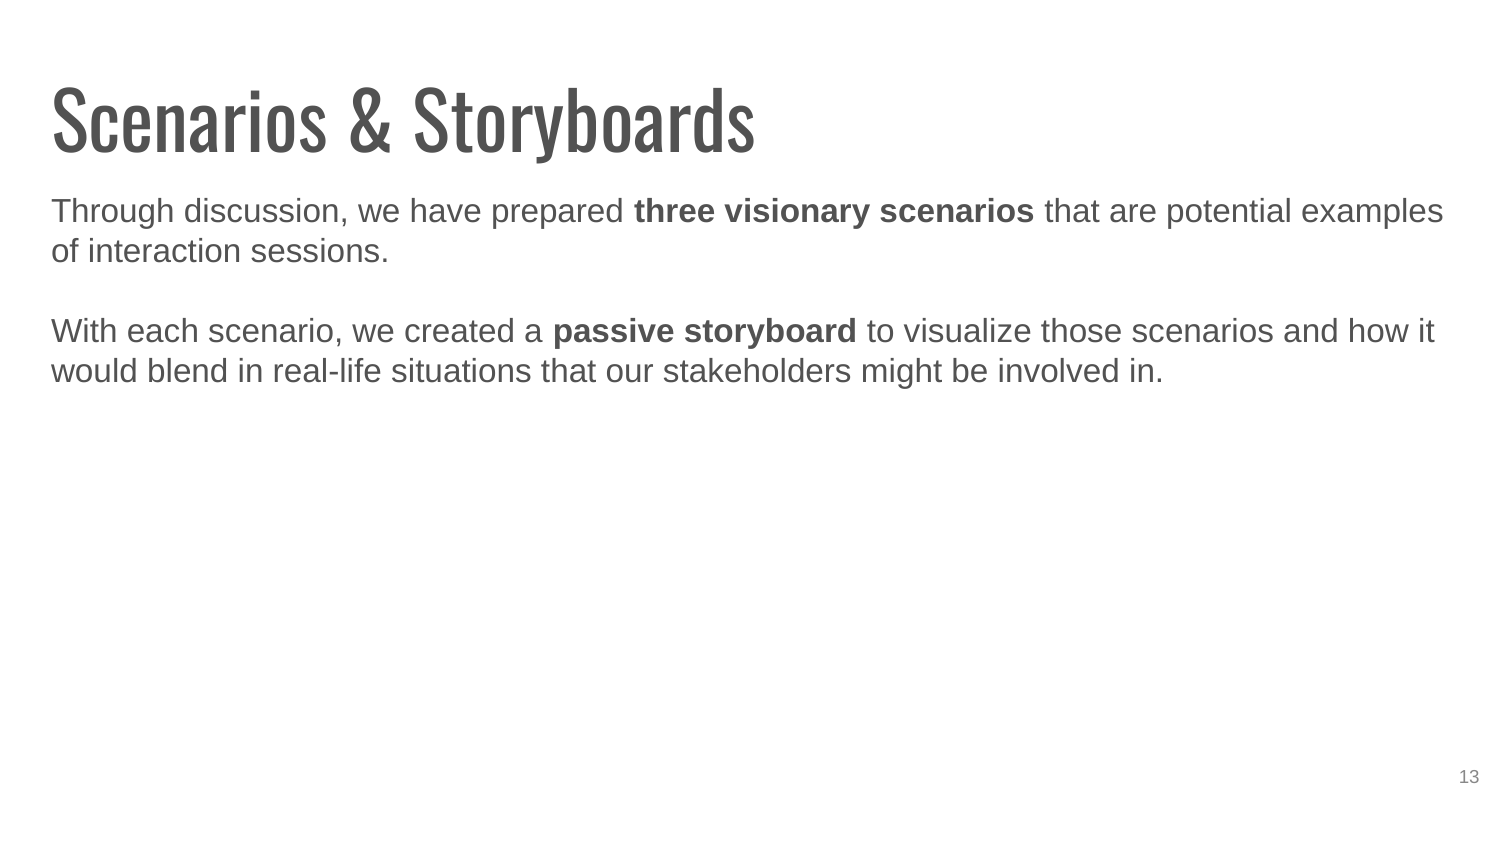

# Scenarios & Storyboards
Through discussion, we have prepared three visionary scenarios that are potential examples of interaction sessions.

With each scenario, we created a passive storyboard to visualize those scenarios and how it would blend in real-life situations that our stakeholders might be involved in.
13